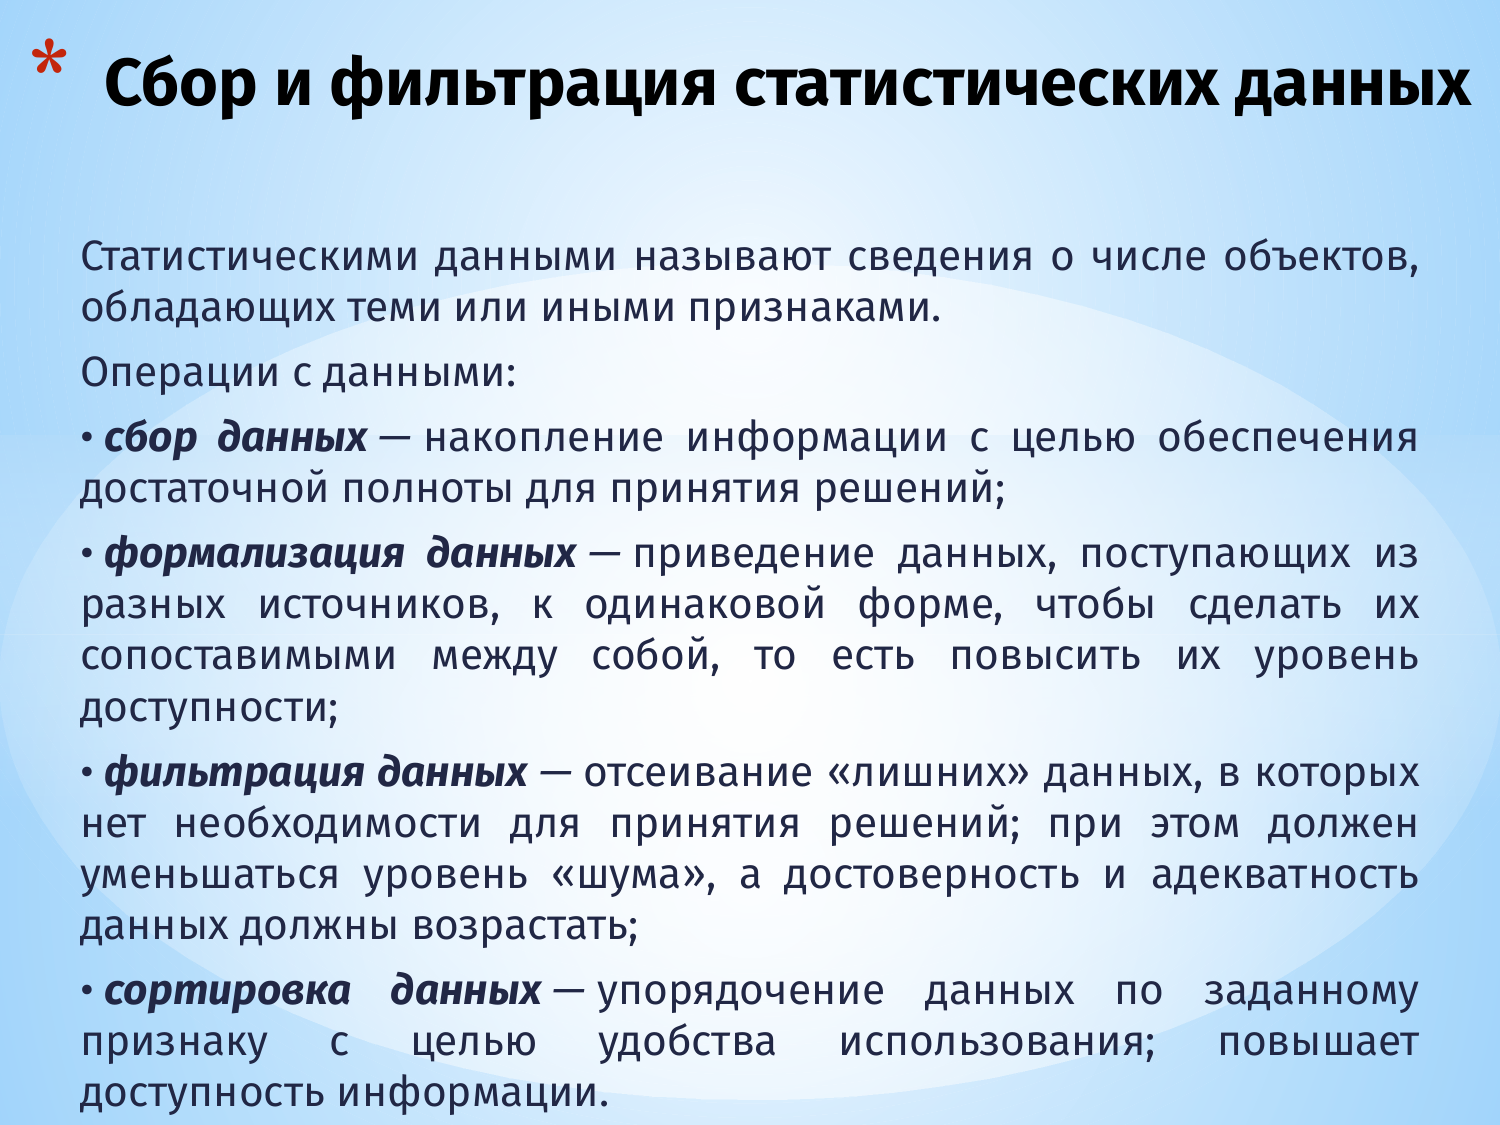

# Сбор и фильтрация статистических данных
Статистическими данными называют сведения о числе объектов, обладающих теми или иными признаками.
Операции с данными:
• сбор данных — накопление информации с целью обеспечения достаточной полноты для принятия решений;
• формализация данных — приведение данных, поступающих из разных источников, к одинаковой форме, чтобы сделать их сопоставимыми между собой, то есть повысить их уровень доступности;
• фильтрация данных — отсеивание «лишних» данных, в которых нет необходимости для принятия решений; при этом должен уменьшаться уровень «шума», а достоверность и адекватность данных должны возрастать;
• сортировка данных — упорядочение данных по заданному признаку с целью удобства использования; повышает доступность информации.